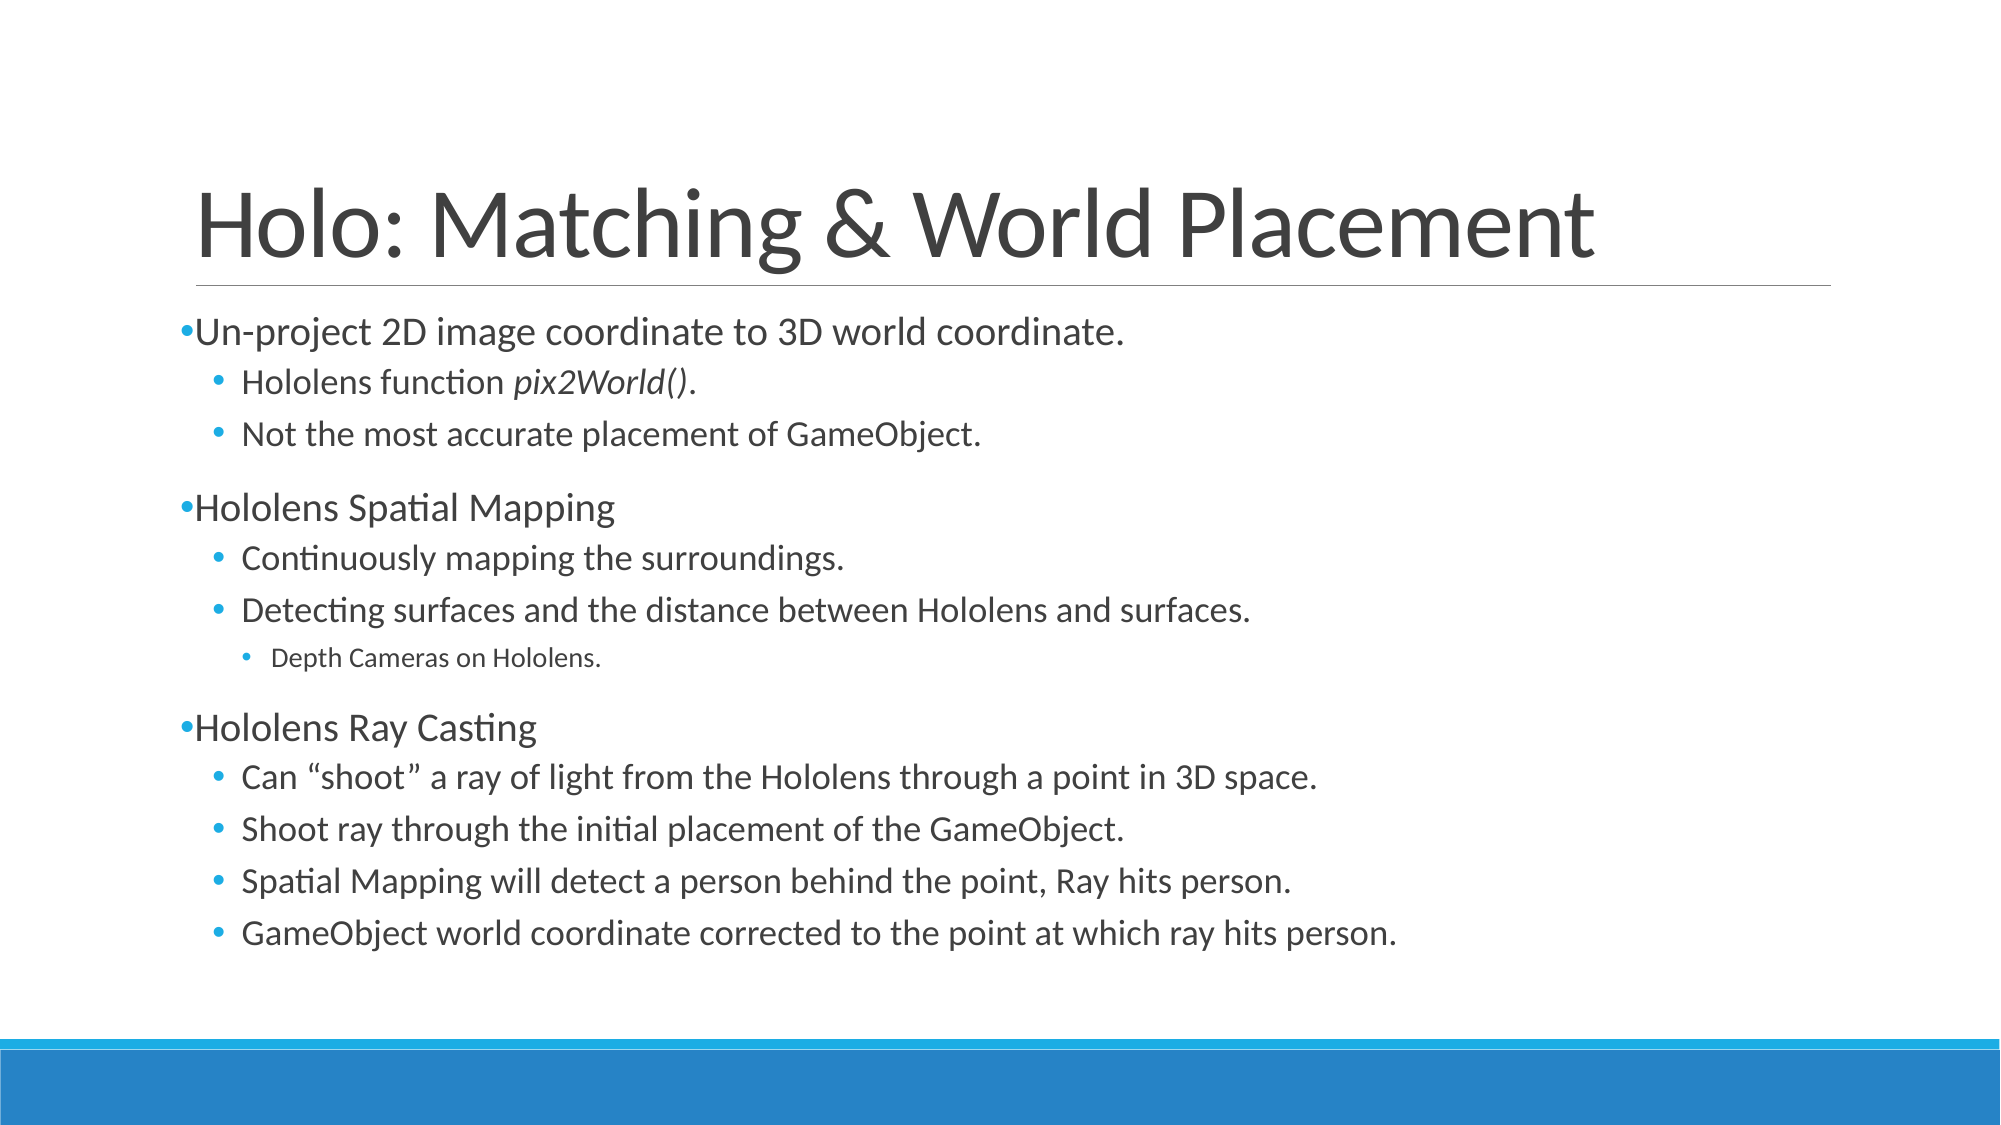

# Holo: Matching & World Placement
Un-project 2D image coordinate to 3D world coordinate.
Hololens function pix2World().
Not the most accurate placement of GameObject.
Hololens Spatial Mapping
Continuously mapping the surroundings.
Detecting surfaces and the distance between Hololens and surfaces.
Depth Cameras on Hololens.
Hololens Ray Casting
Can “shoot” a ray of light from the Hololens through a point in 3D space.
Shoot ray through the initial placement of the GameObject.
Spatial Mapping will detect a person behind the point, Ray hits person.
GameObject world coordinate corrected to the point at which ray hits person.